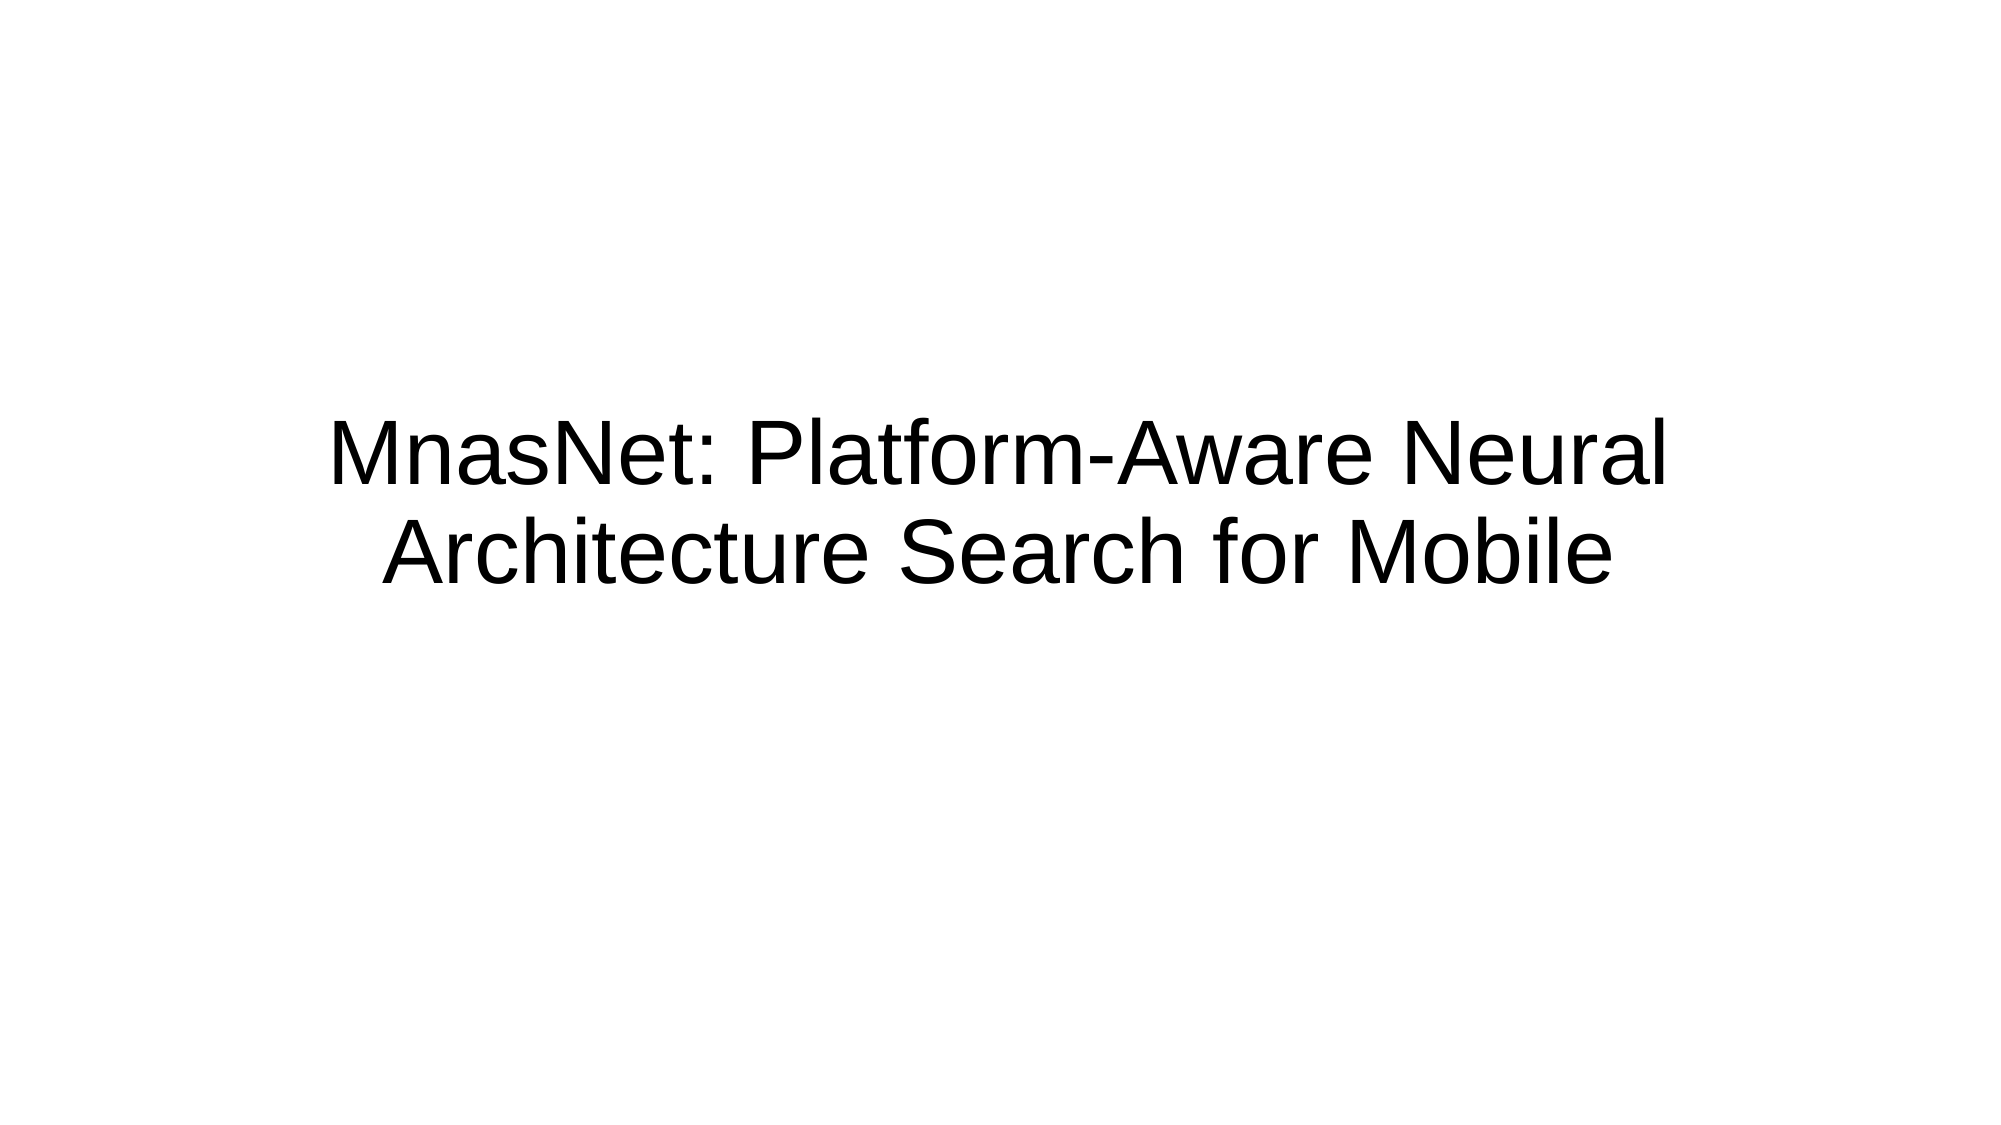

# MnasNet: Platform-Aware Neural Architecture Search for Mobile